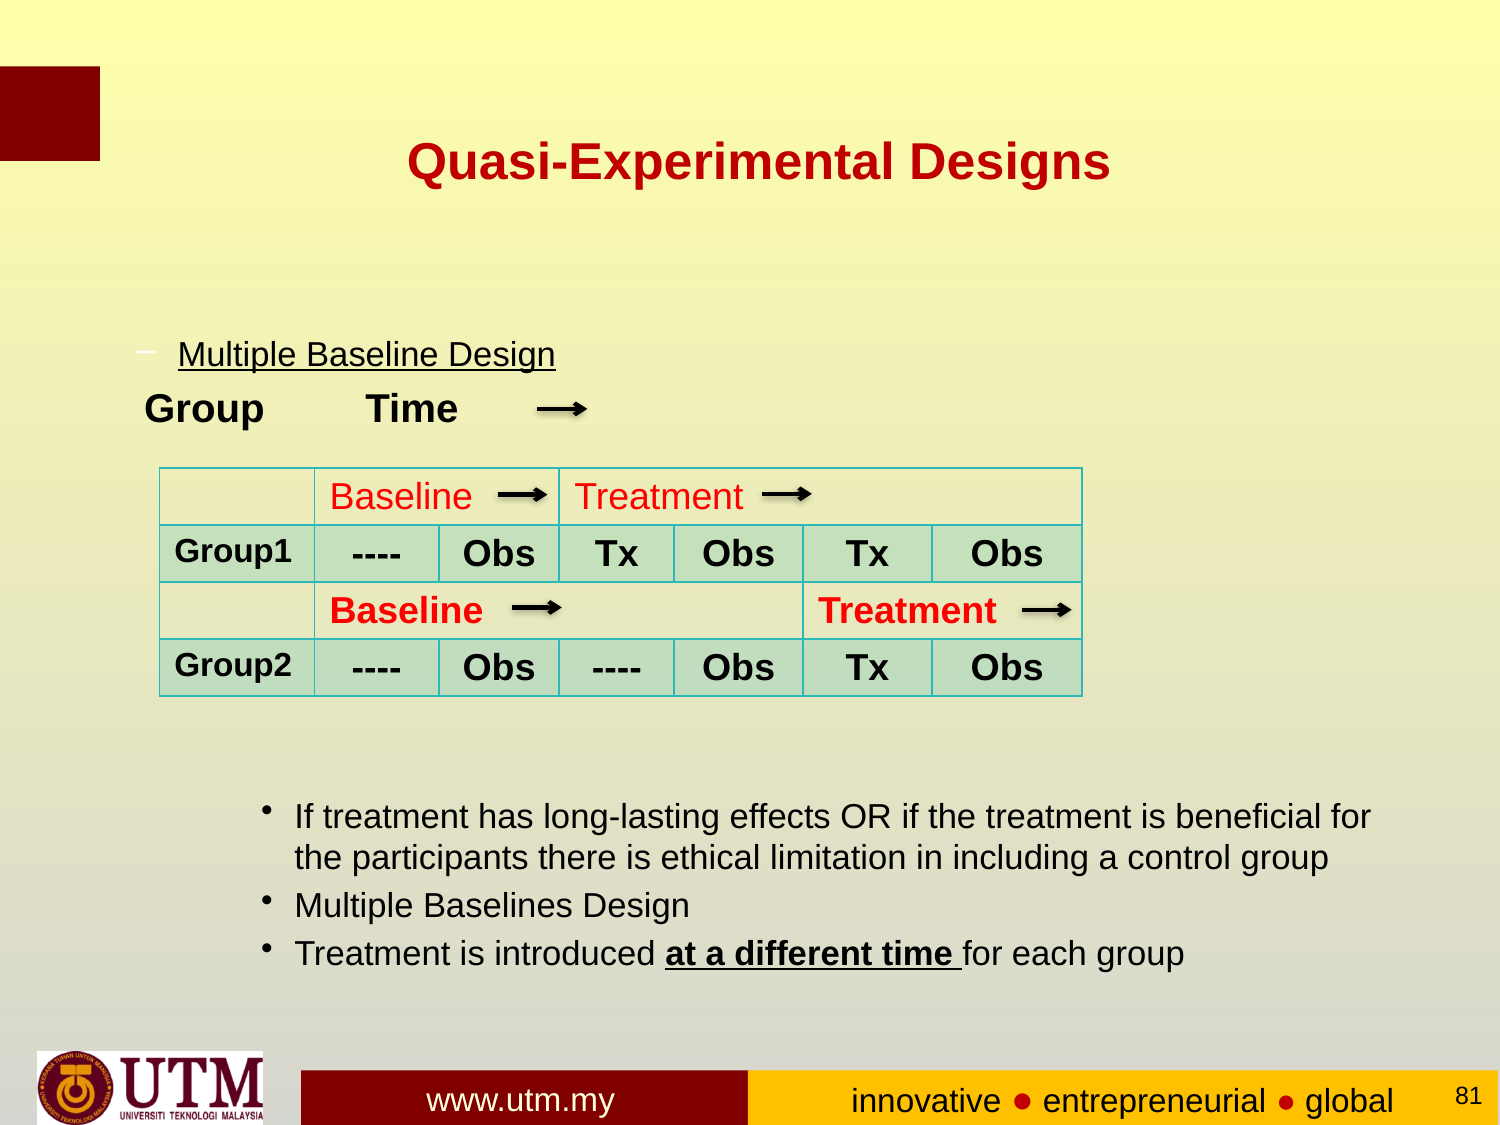

# Quasi-Experimental Designs
Multiple Baseline Design
Group         Time

If treatment has long-lasting effects OR if the treatment is beneficial for the participants there is ethical limitation in including a control group
Multiple Baselines Design
Treatment is introduced at a different time for each group

|  | Baseline |  | Treatment |  |  |  |
| --- | --- | --- | --- | --- | --- | --- |
| Group1 | ---- | Obs | Tx | Obs | Tx | Obs |
|  | Baseline |  |  |  | Treatment |  |
| Group2 | ---- | Obs | ---- | Obs | Tx | Obs |